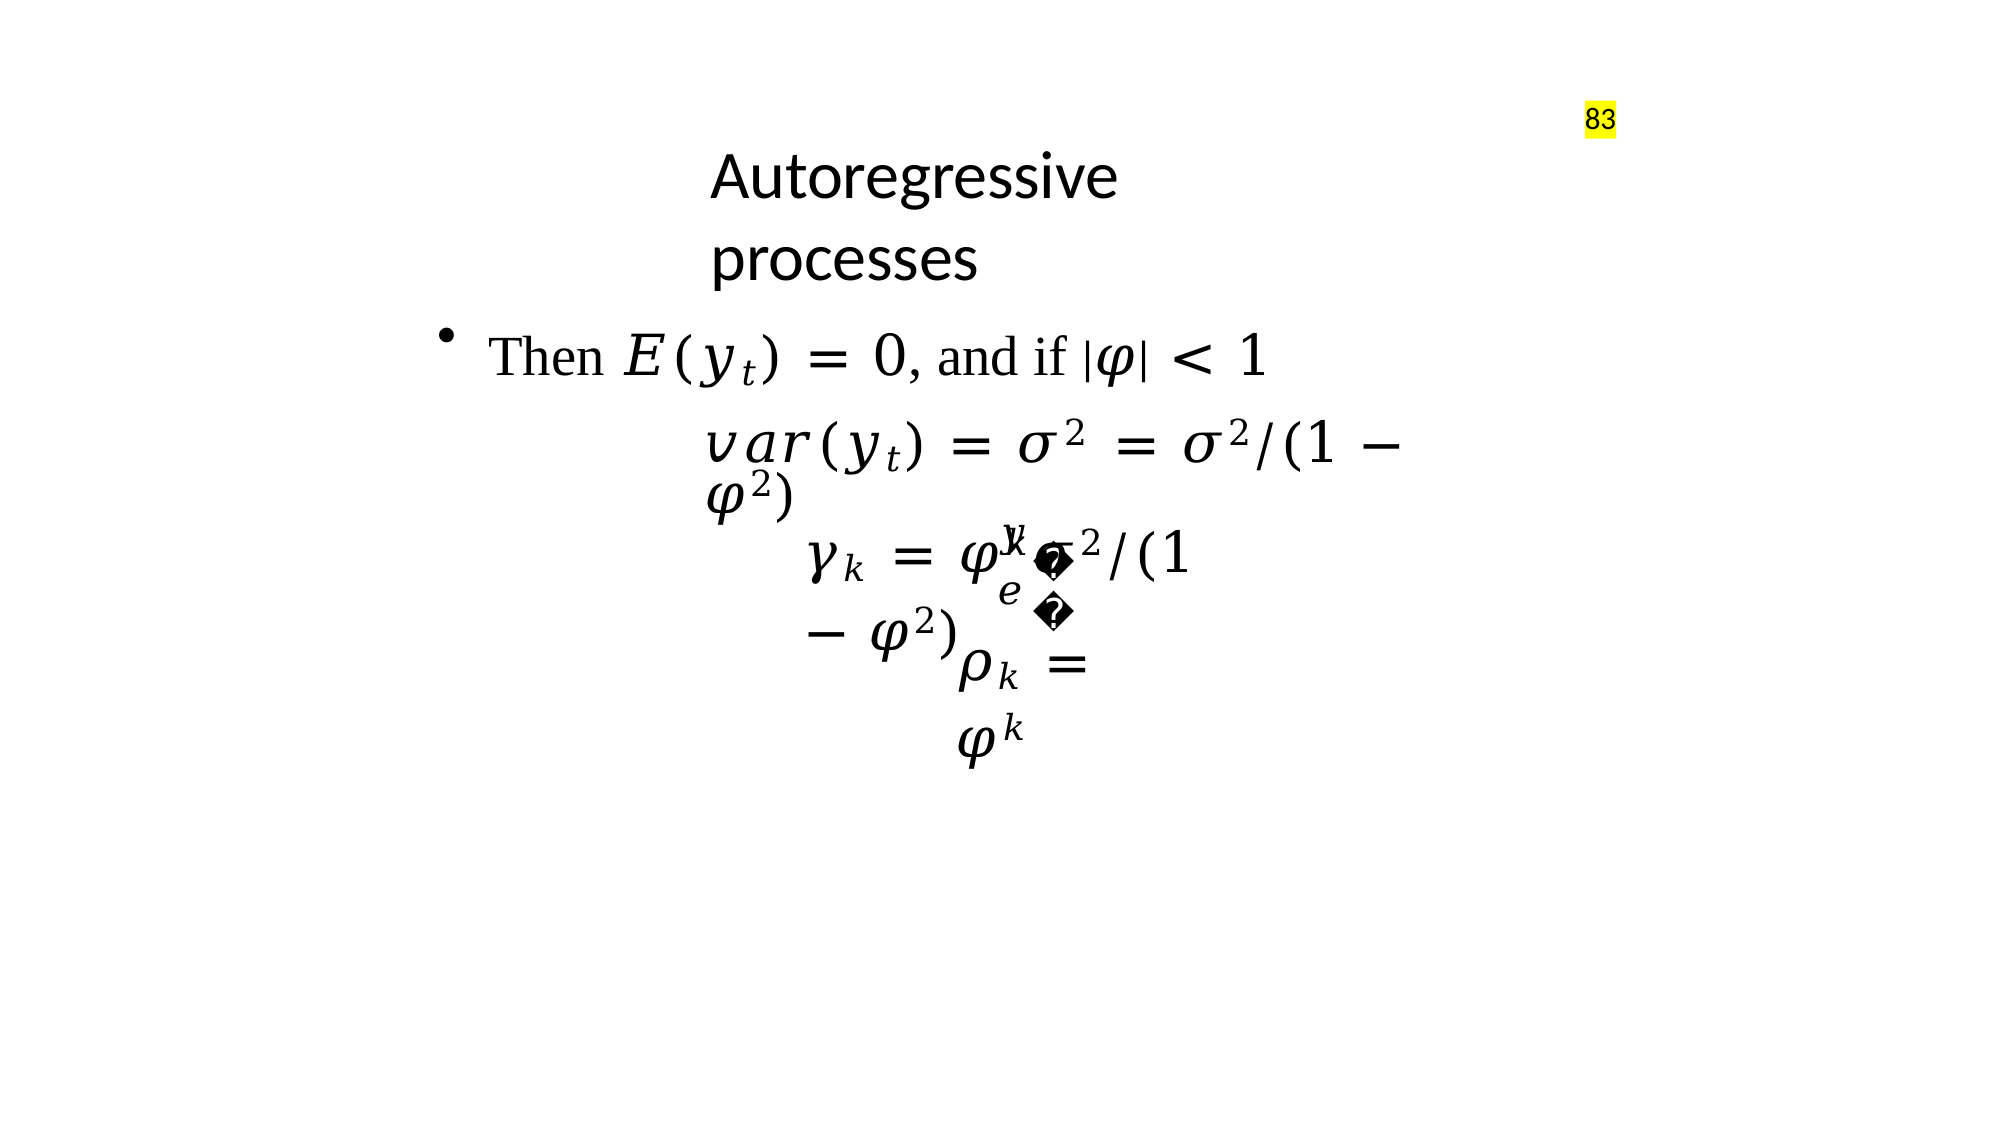

83

# Autoregressive processes
Then 𝐸(𝑦𝑡) = 0, and if |𝜑| < 1
𝑣𝑎𝑟(𝑦𝑡) = 𝜎2 = 𝜎2/(1 − 𝜑2)
𝑦	𝑒
𝛾𝑘 = 𝜑𝑘𝜎2/(1 − 𝜑2)
𝑒
𝜌𝑘 = 𝜑𝑘